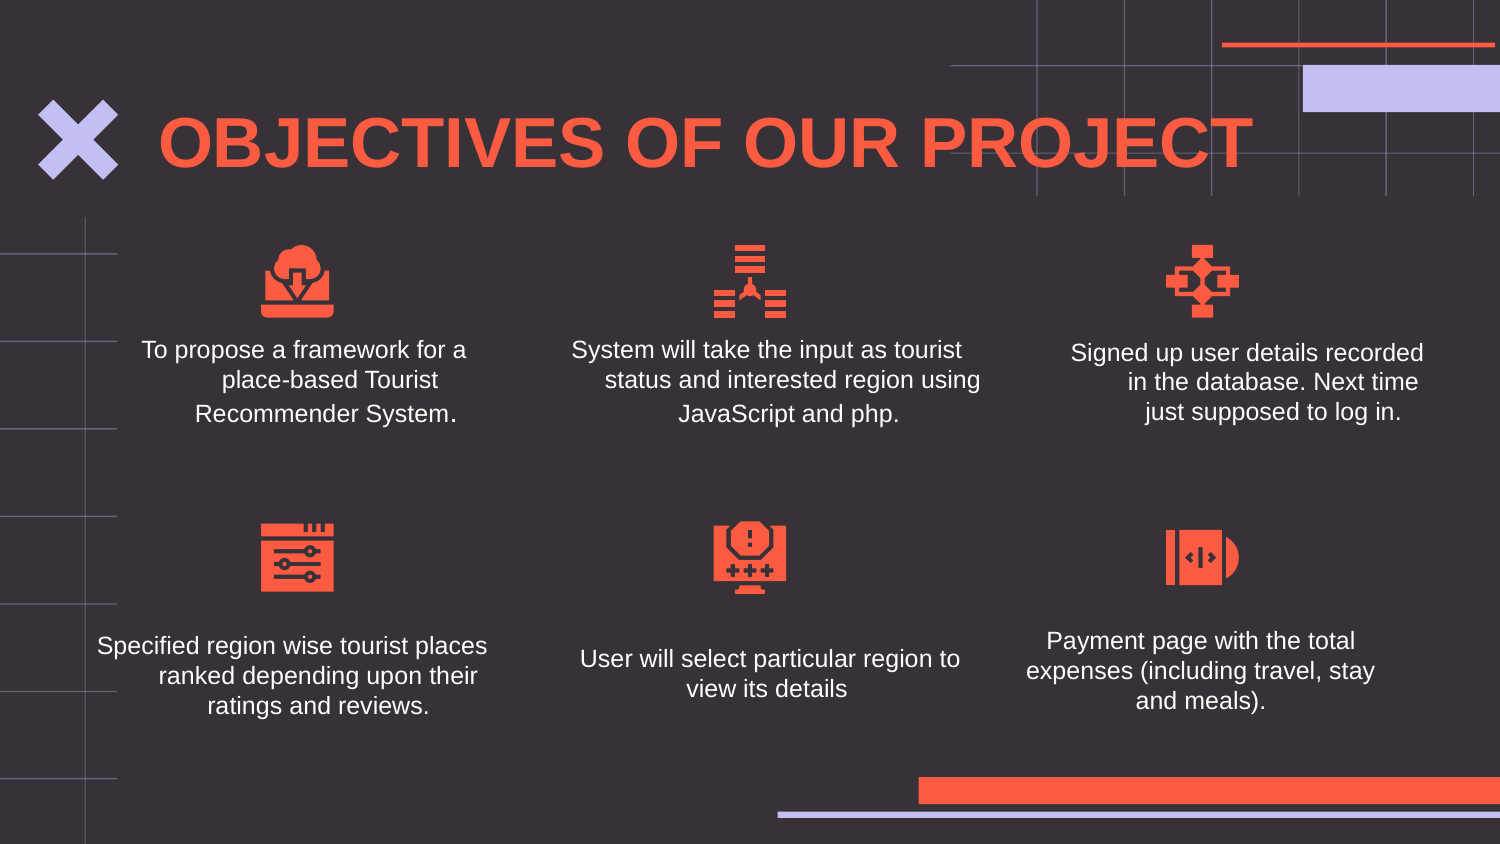

OBJECTIVES OF OUR PROJECT

System will take the input as tourist status and interested region using JavaScript and php.
Signed up user details recorded in the database. Next time just supposed to log in.
To propose a framework for a place-based Tourist Recommender System.

#

Specified region wise tourist places ranked depending upon their ratings and reviews.
Payment page with the total expenses (including travel, stay and meals).

User will select particular region to view its details